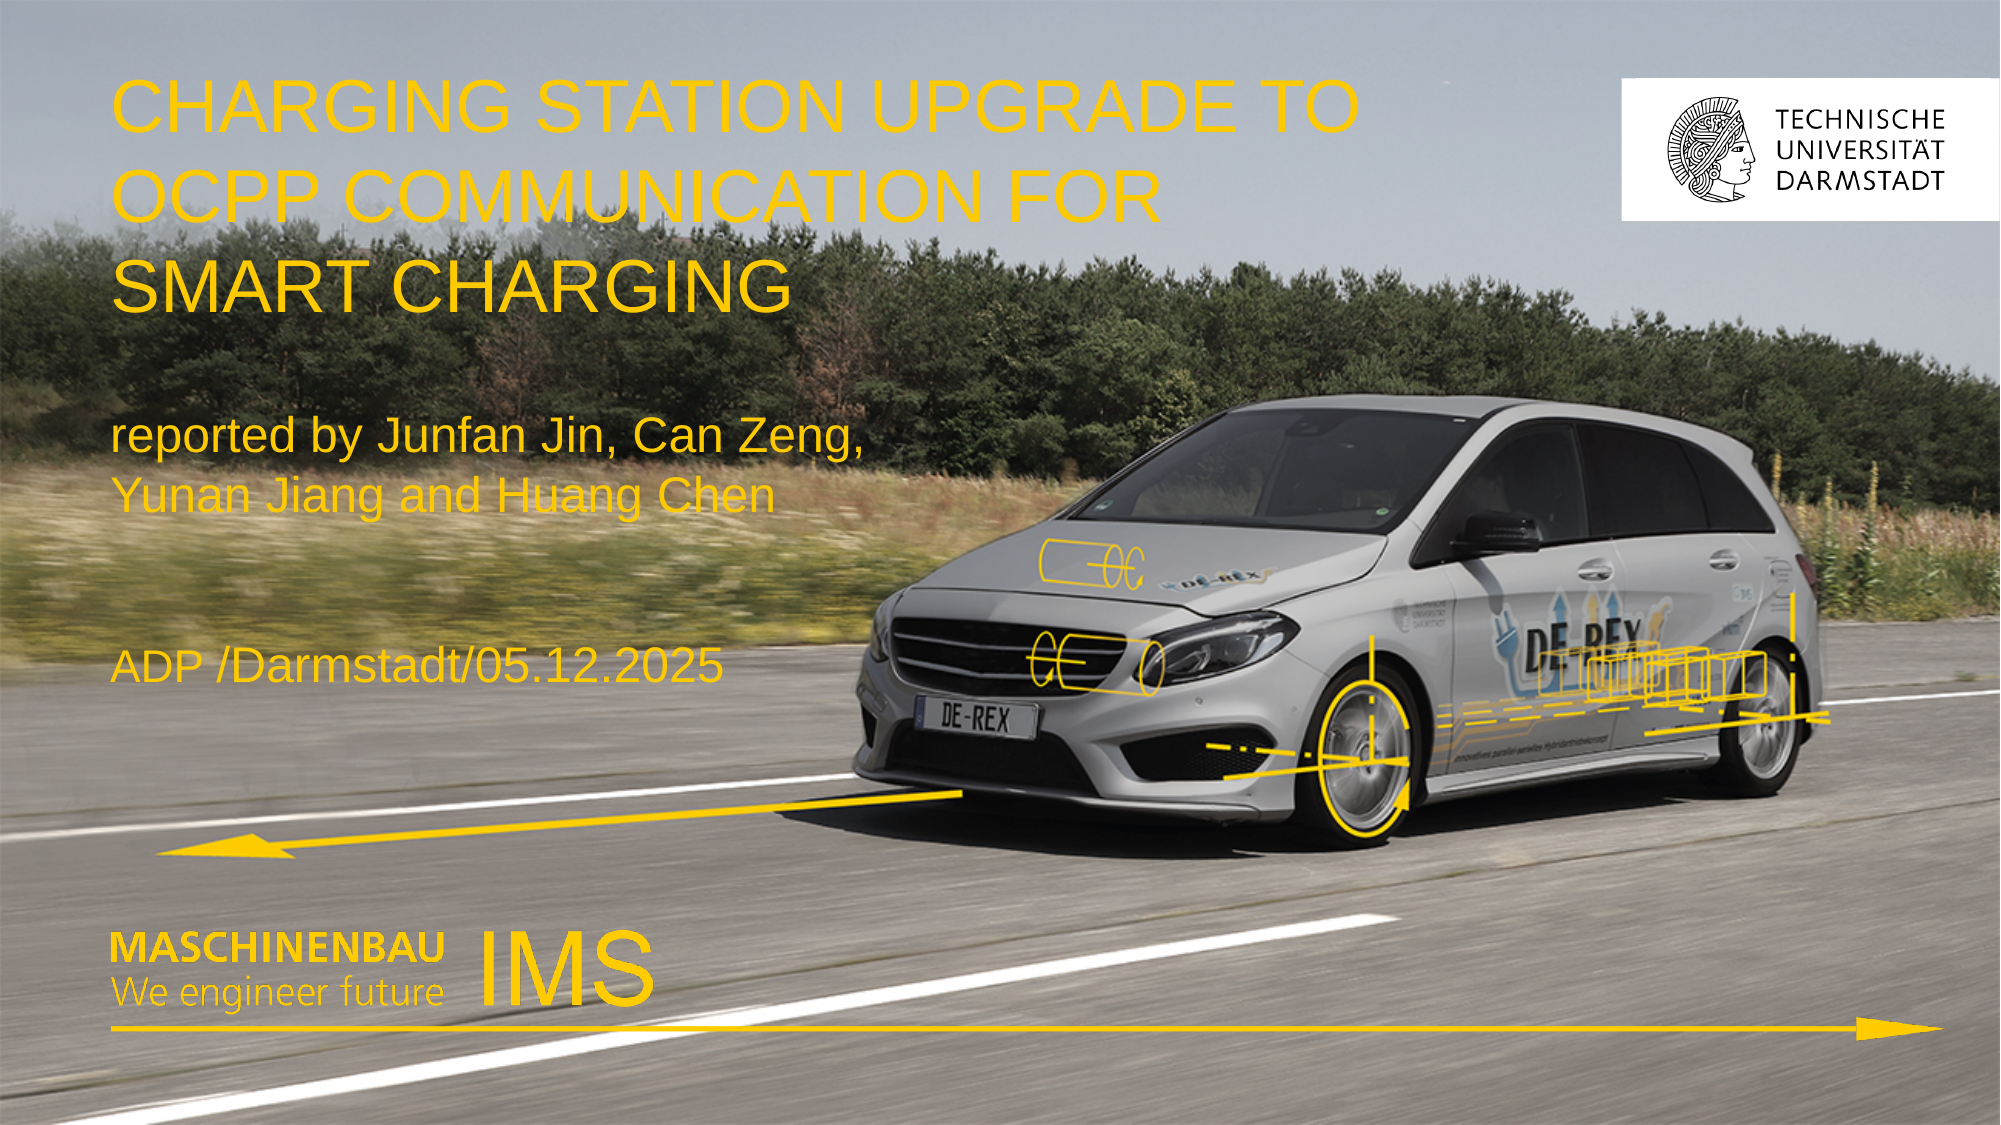

# Charging Station Upgrade to OCPP Communication for Smart Charging
reported by Junfan Jin, Can Zeng,
Yunan Jiang and Huang Chen

ADP /Darmstadt/05.12.2025